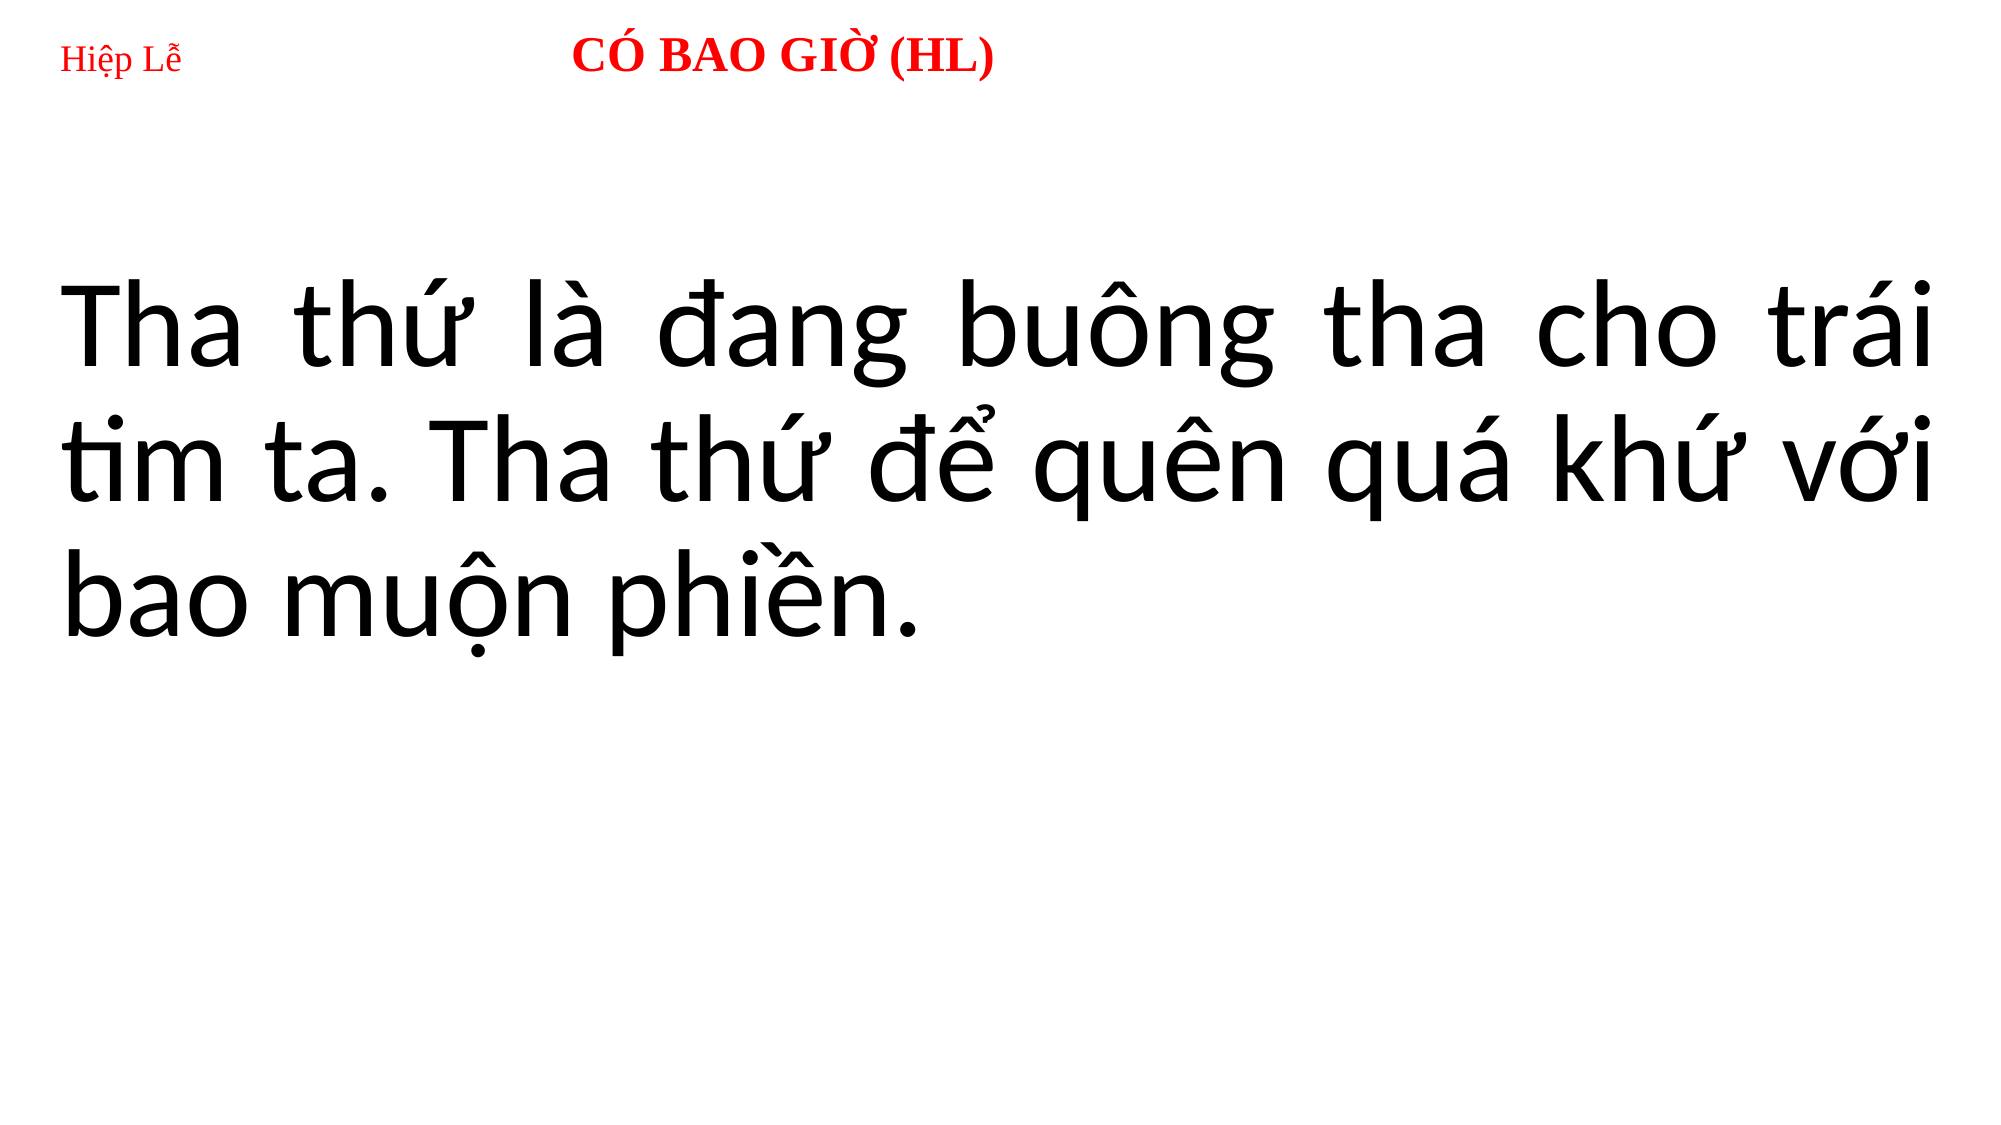

# Hiệp Lễ                                         CÓ BAO GIỜ (HL)
Tha thứ là đang buông tha cho trái tim ta. Tha thứ để quên quá khứ với bao muộn phiền.